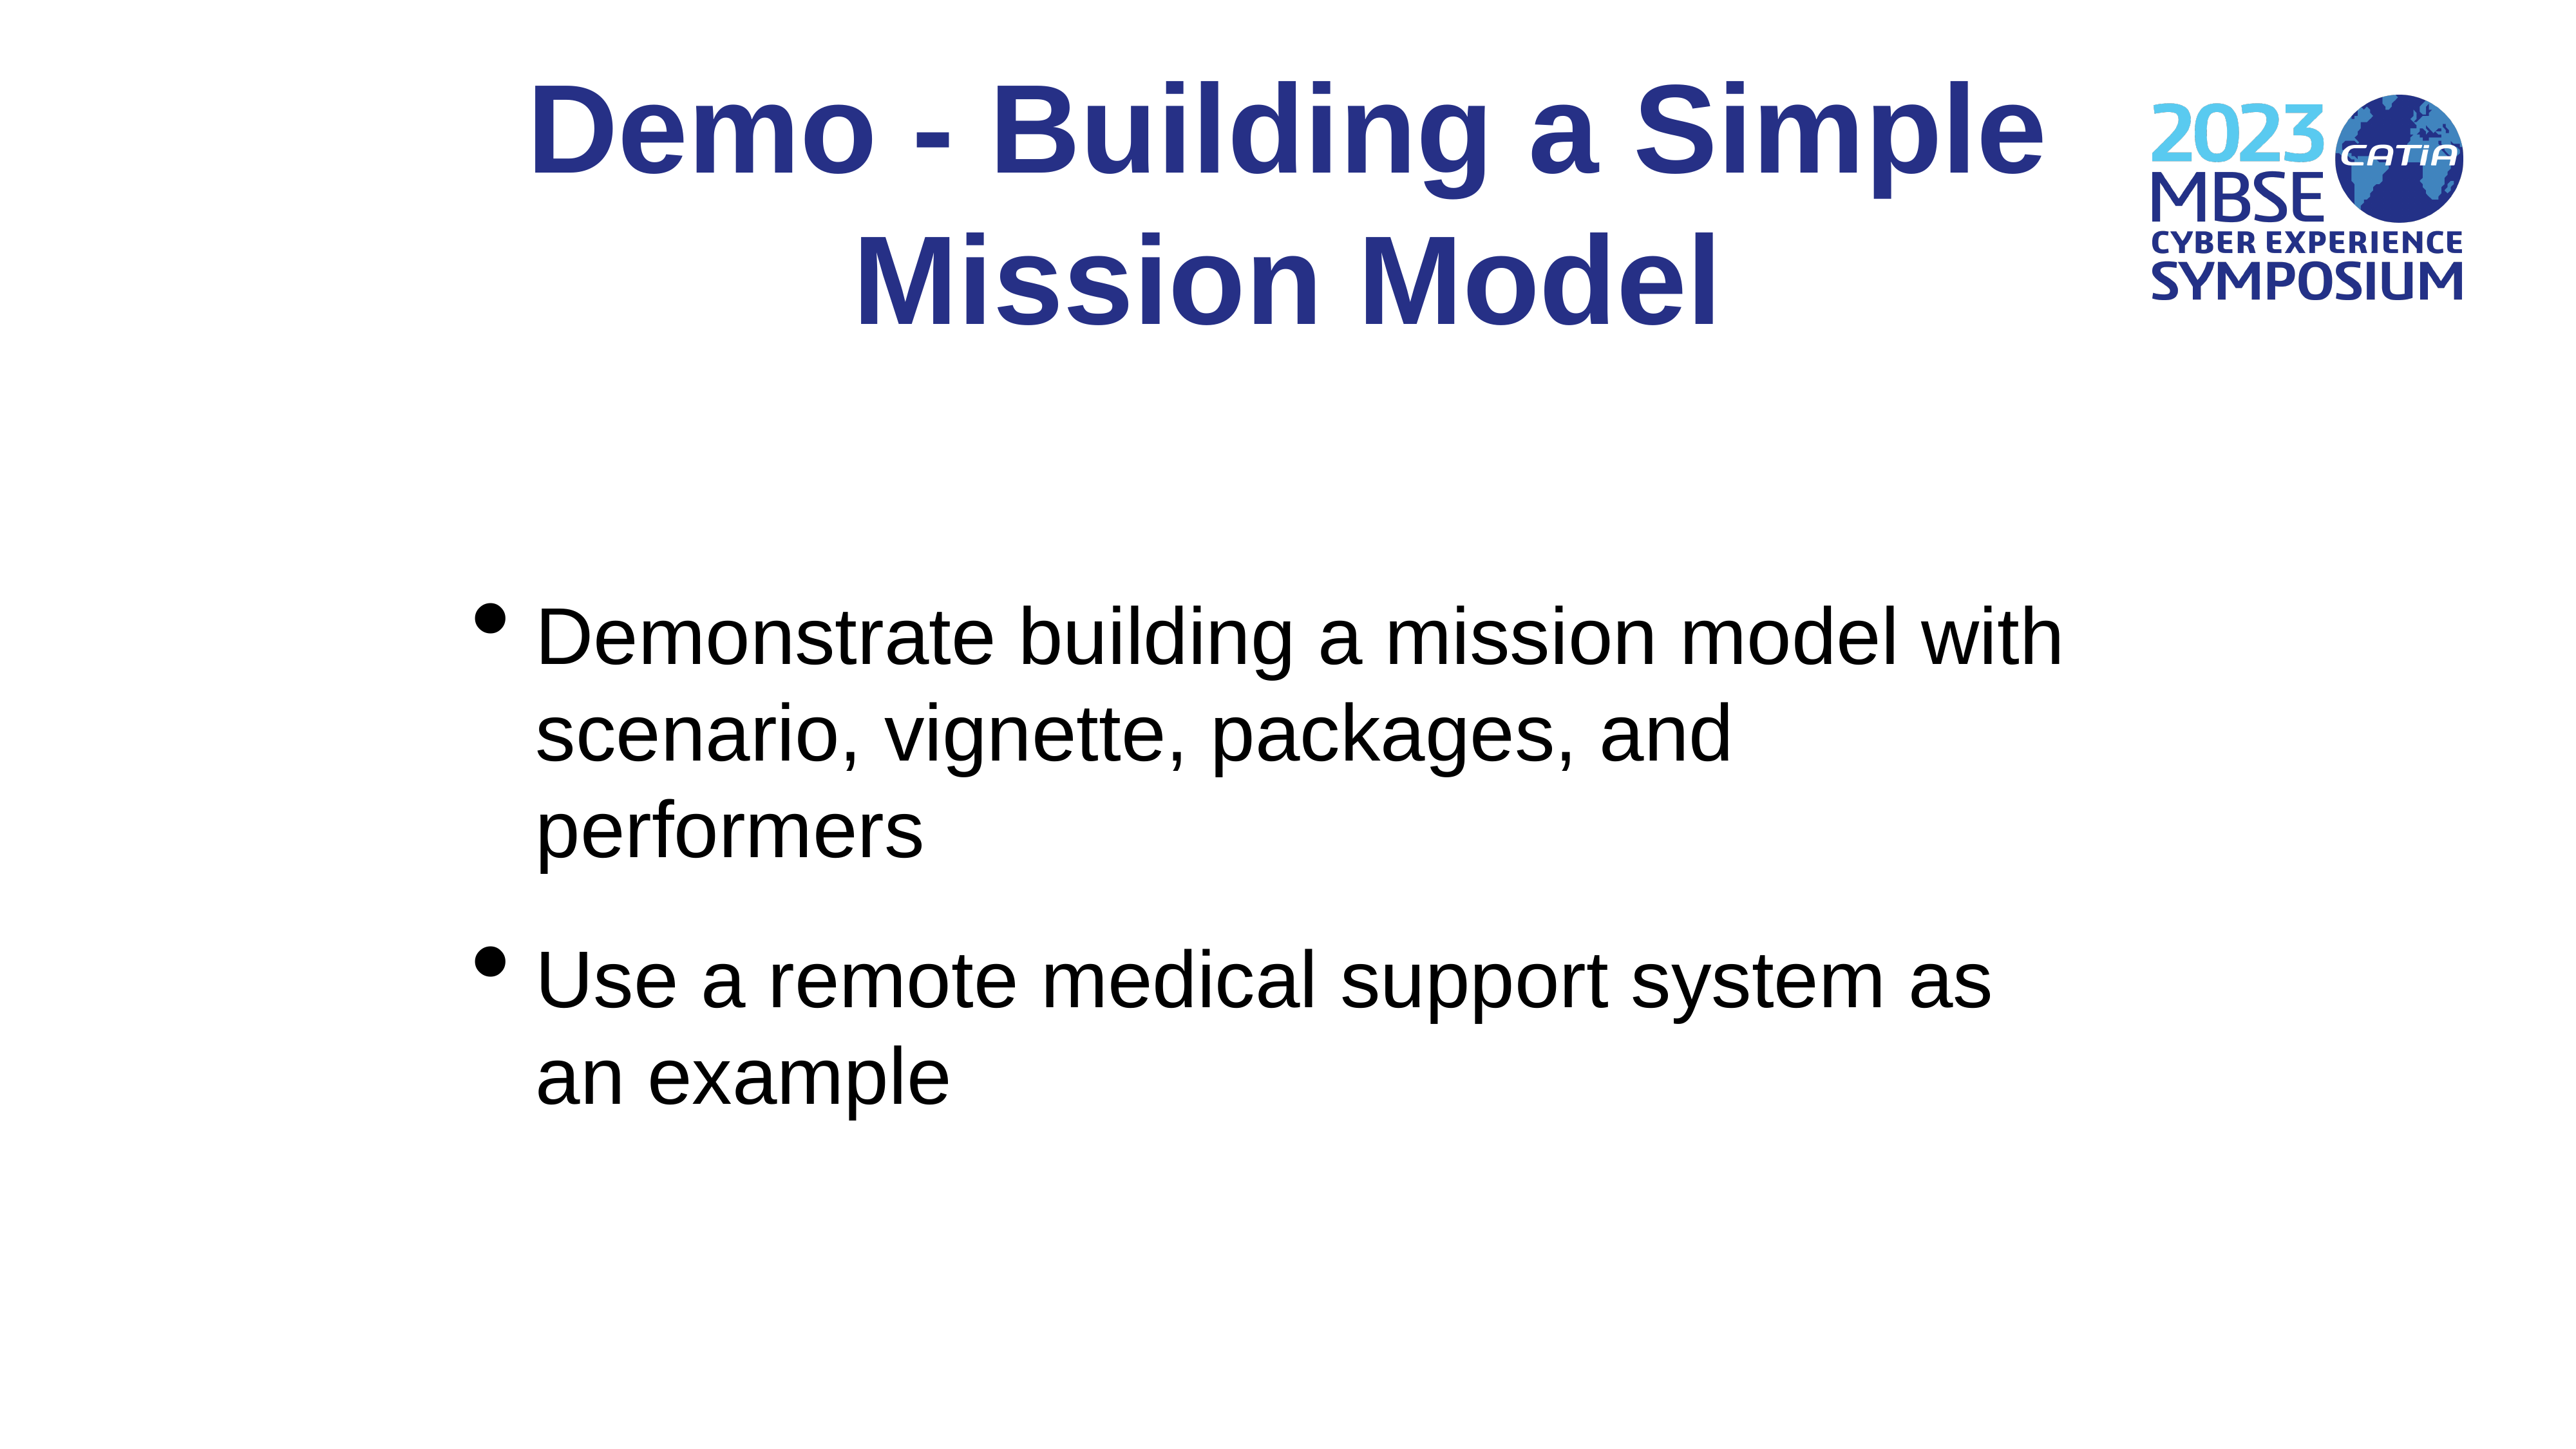

# Demo - Building a Simple Mission Model
Demonstrate building a mission model with scenario, vignette, packages, and performers
Use a remote medical support system as an example